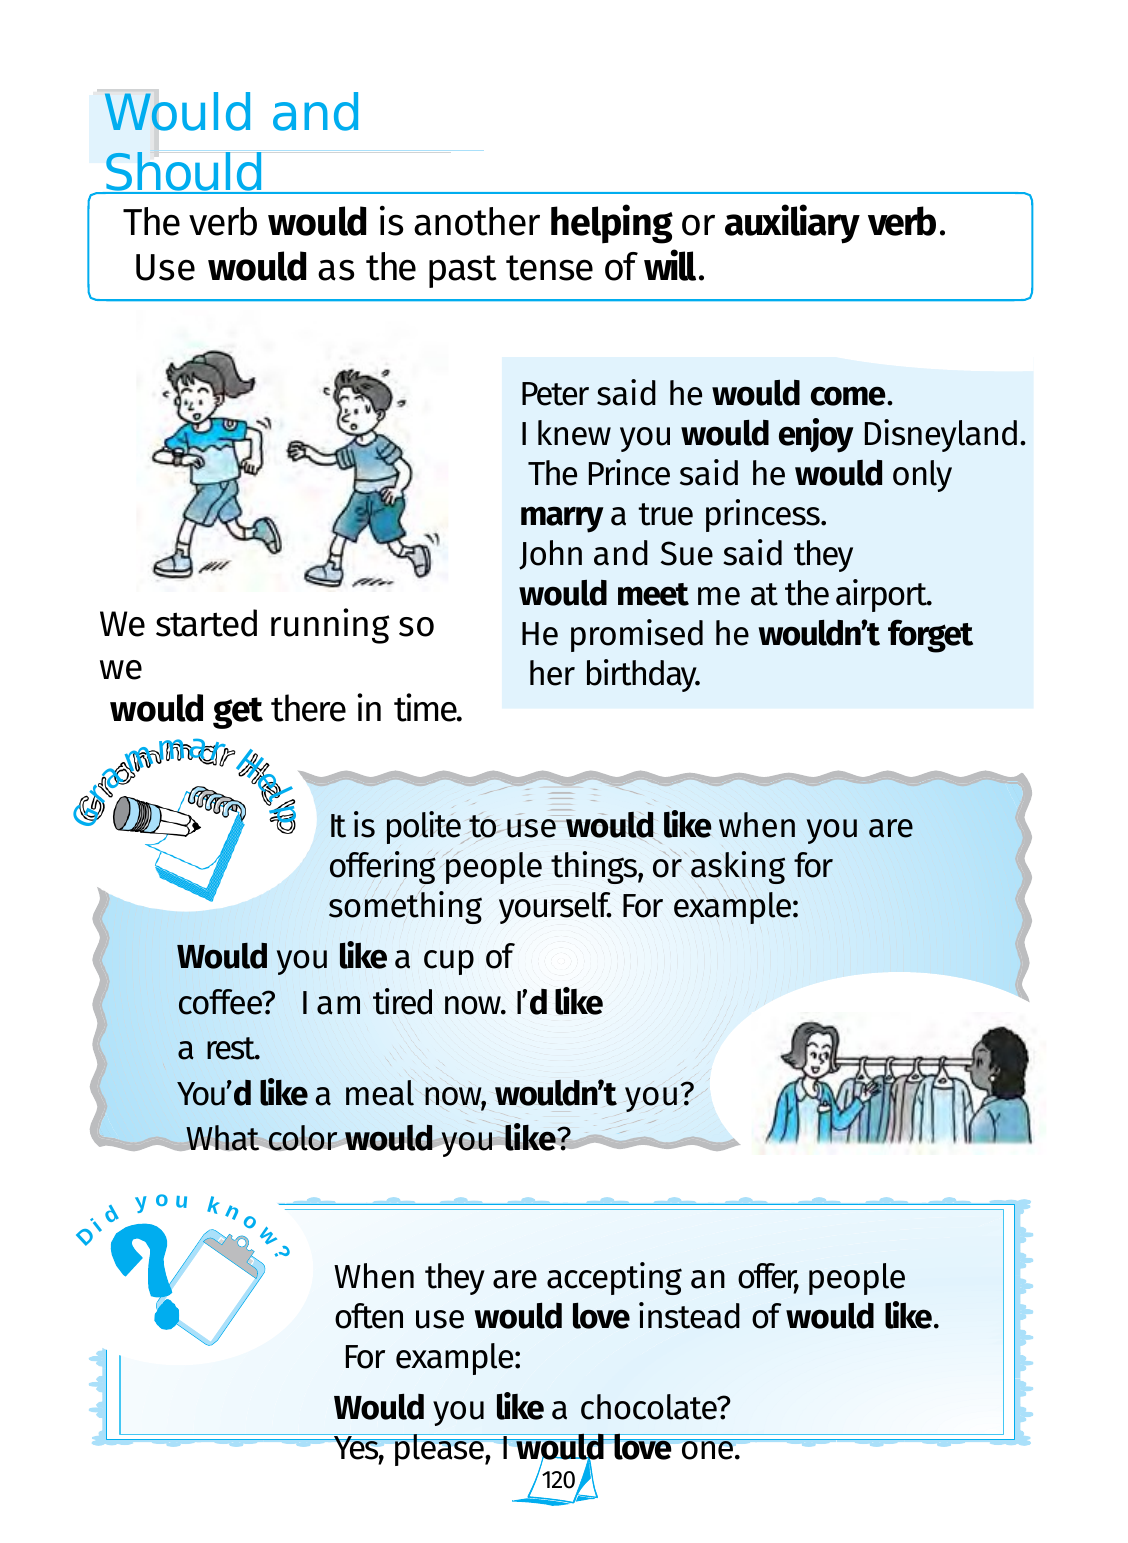

# Would and Should

The verb would is another helping or auxiliary verb.  Use would as the past tense of will.

Peter said he would come.
I knew you would enjoy Disneyland.  The Prince said he would only  marry a true princess.
John and Sue said they
would meet me at the airport.  He promised he wouldn’t forget  her birthday.
We started running so we
would get there in time.

m
a
r
m
H
a
r
e
l
G
It is polite to use would like when you are  offering people things, or asking for something  yourself. For example:
Would you like a cup of coffee?   I am tired now. I’d like a rest.
You’d like a meal now, wouldn’t you?  What color would you like?

When they are accepting an offer, people  often use would love instead of would like.  For example:
Would you like a chocolate?  Yes, please, I would love one.
p

o
y
u
k

d
n
i
o
D
w
?
120